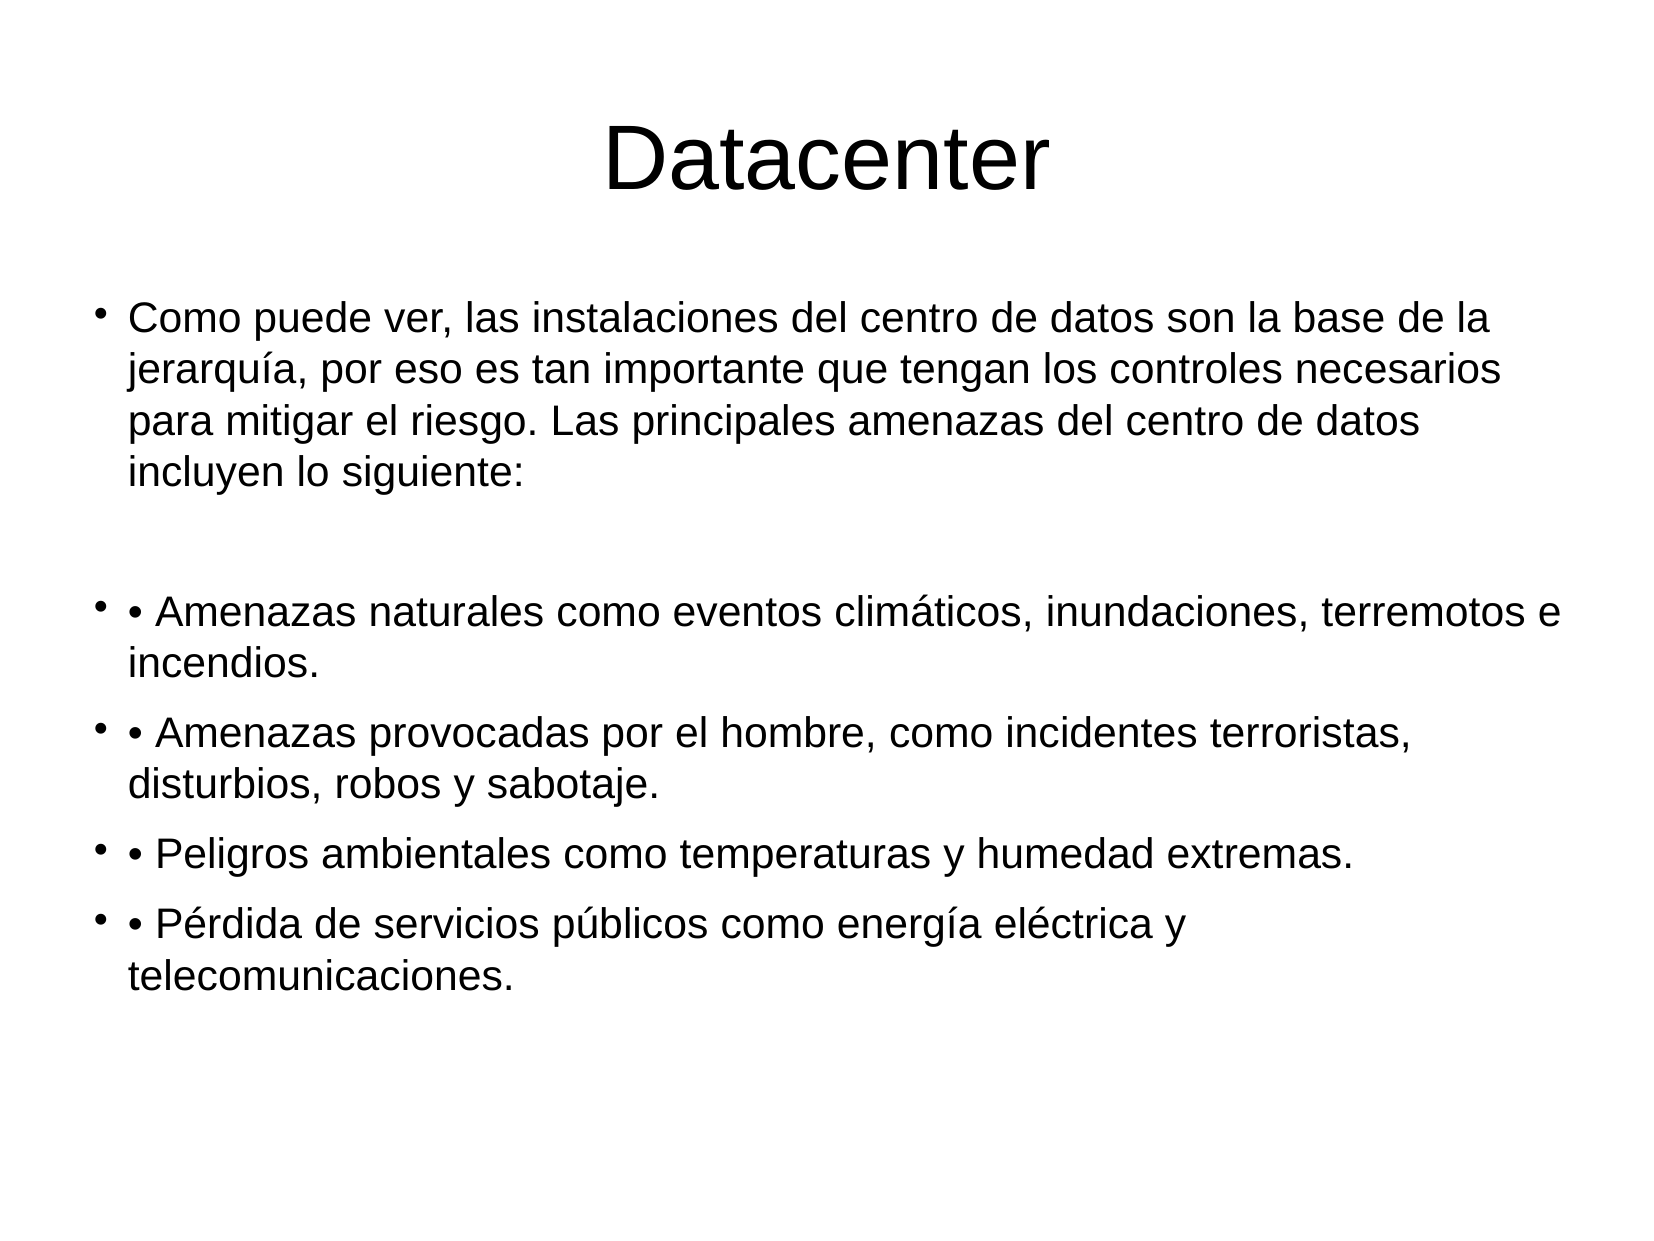

Datacenter
Como puede ver, las instalaciones del centro de datos son la base de la jerarquía, por eso es tan importante que tengan los controles necesarios para mitigar el riesgo. Las principales amenazas del centro de datos incluyen lo siguiente:

• Amenazas naturales como eventos climáticos, inundaciones, terremotos e incendios.
• Amenazas provocadas por el hombre, como incidentes terroristas, disturbios, robos y sabotaje.
• Peligros ambientales como temperaturas y humedad extremas.
• Pérdida de servicios públicos como energía eléctrica y telecomunicaciones.